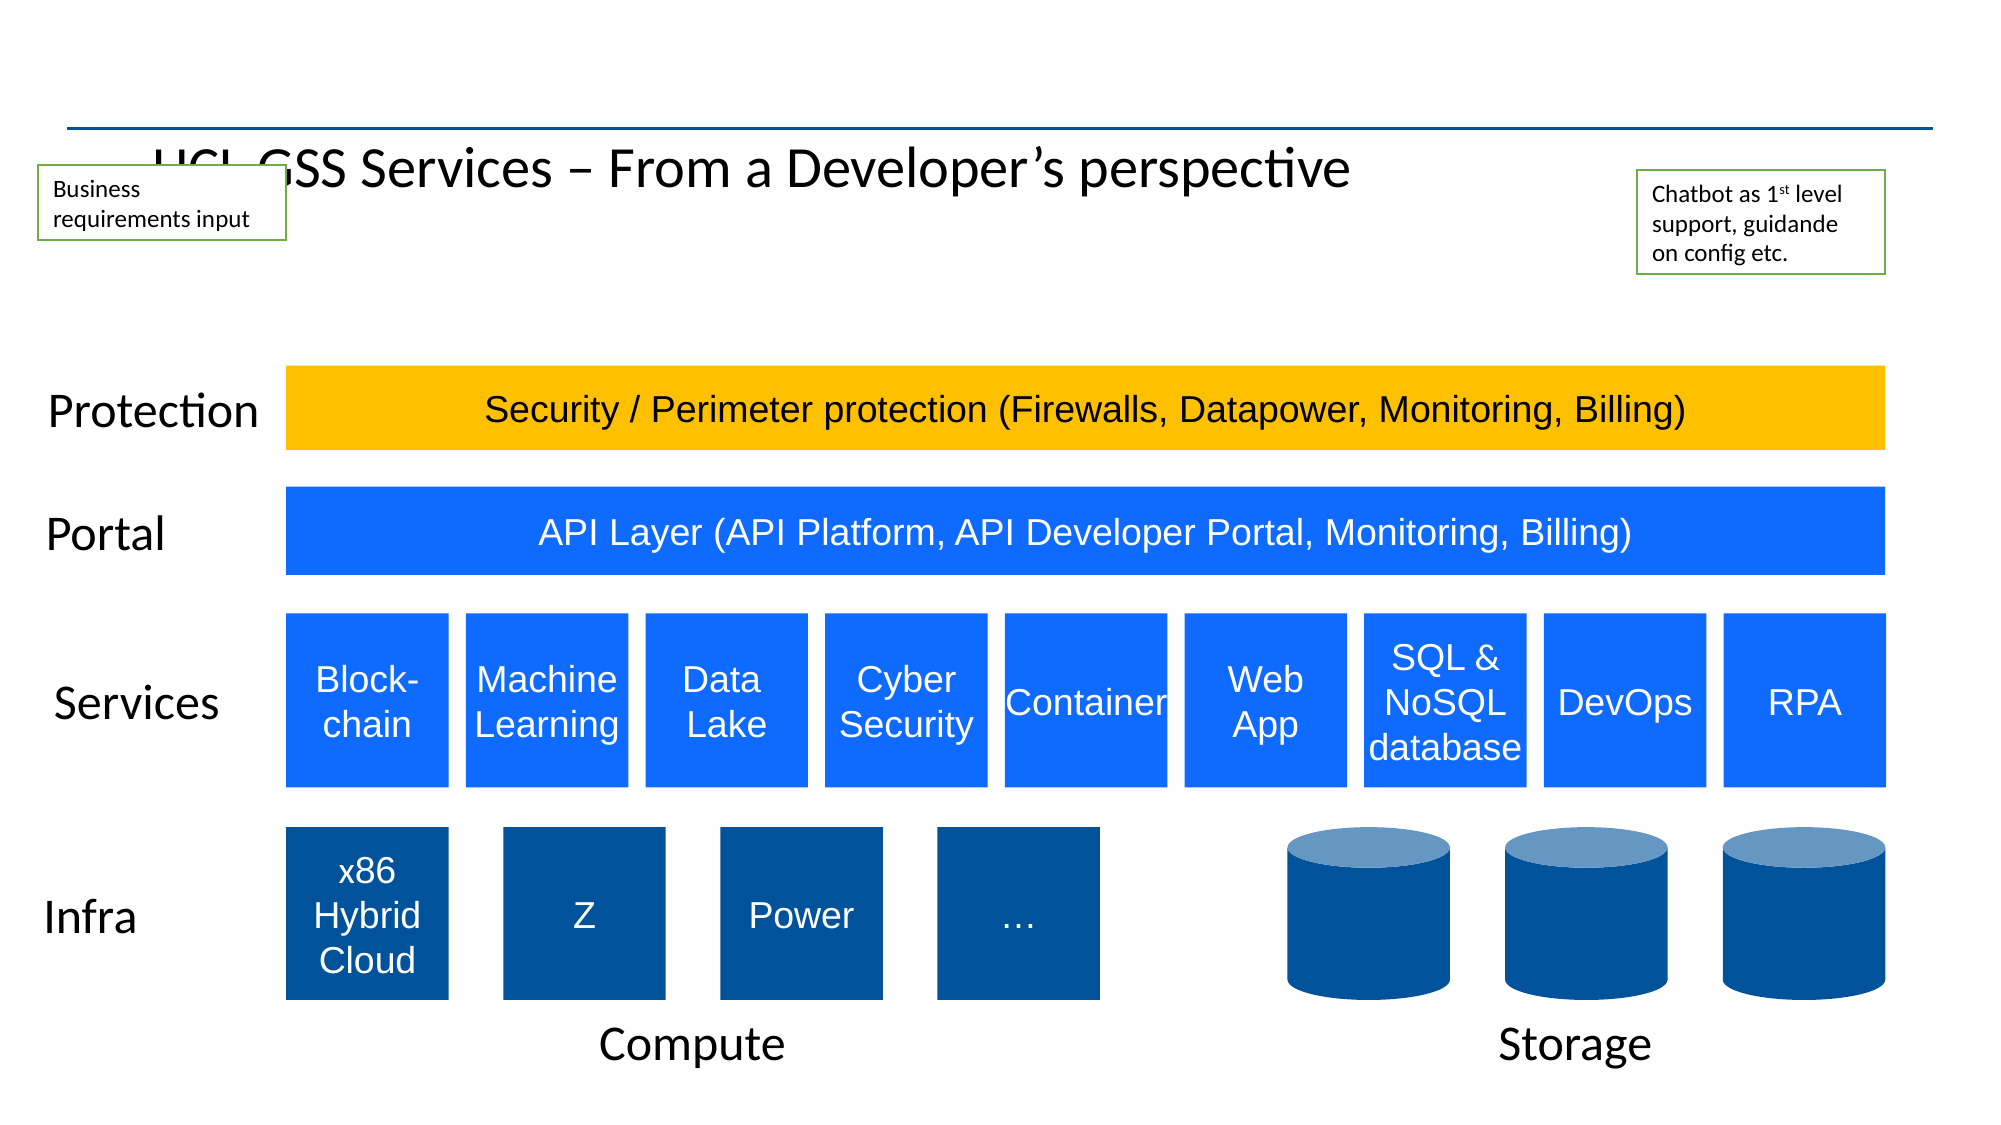

# HCL GSS Services – From a Developer’s perspective
Business requirements input
Chatbot as 1st level support, guidande on config etc.
Security / Perimeter protection (Firewalls, Datapower, Monitoring, Billing)
Protection
API Layer (API Platform, API Developer Portal, Monitoring, Billing)
Portal
Block-
chain
Machine
Learning
Data
Lake
Cyber
Security
Container
Web
App
SQL &
NoSQL
database
DevOps
RPA
Services
x86
Hybrid
Cloud
Z
Power
…

Infra
Compute
Storage